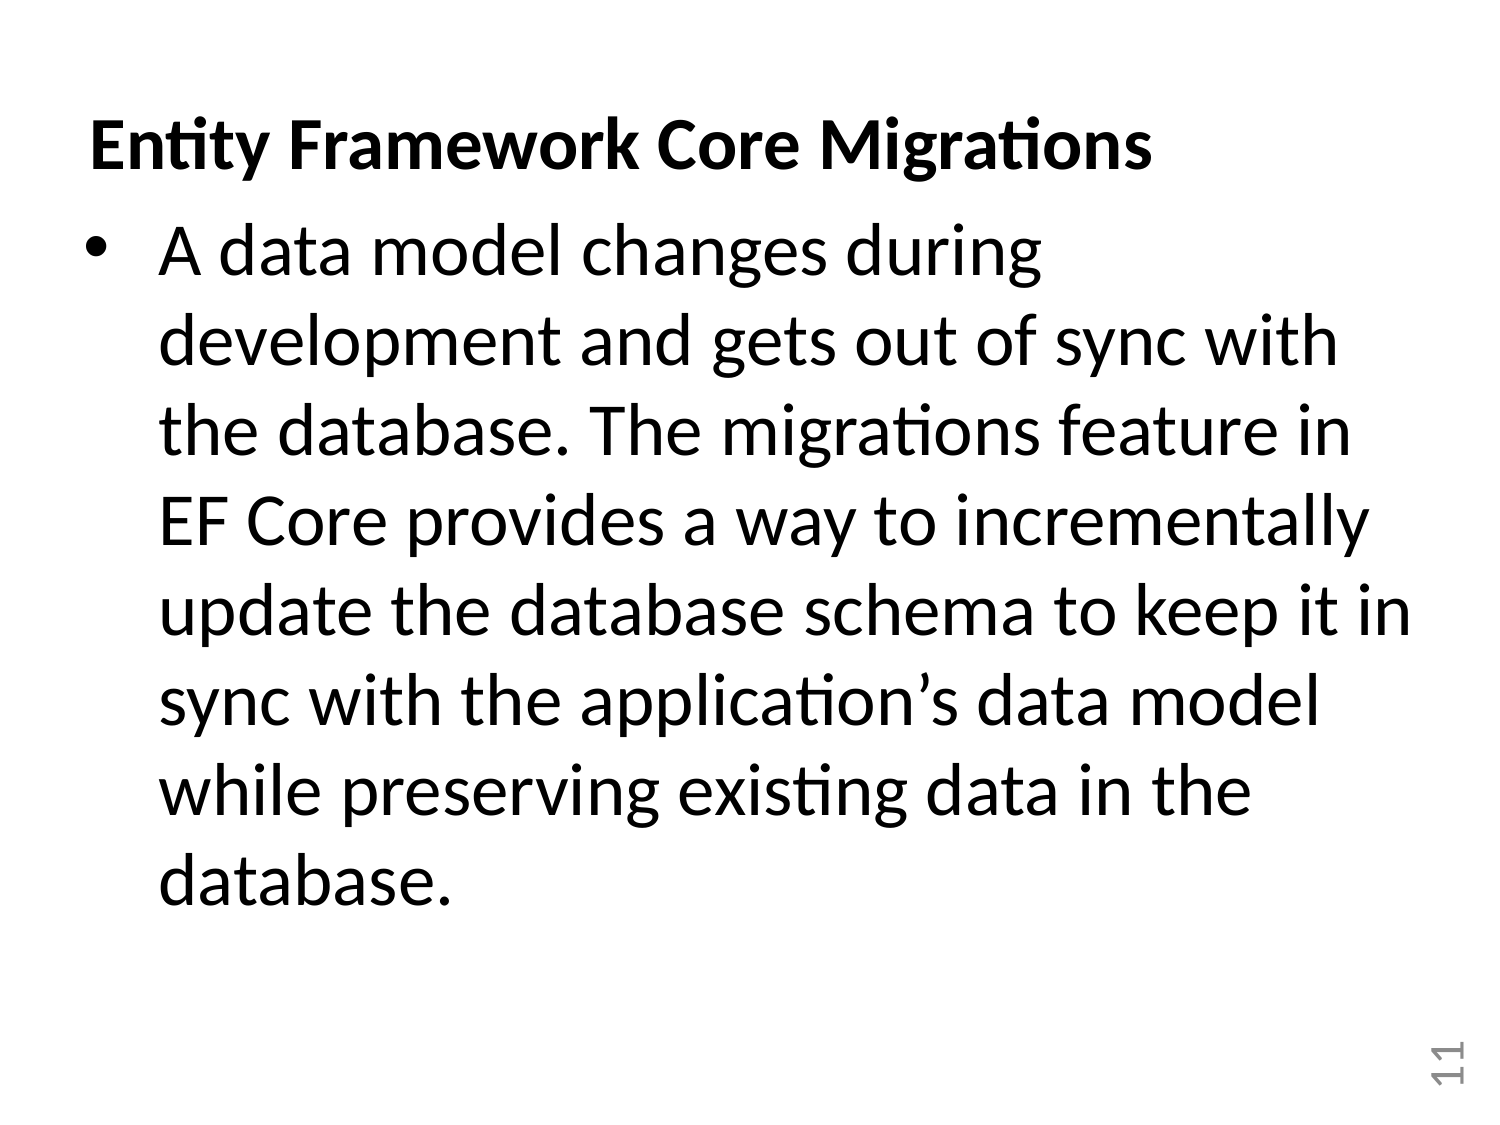

Entity Framework Core Migrations
A data model changes during development and gets out of sync with the database. The migrations feature in EF Core provides a way to incrementally update the database schema to keep it in sync with the application’s data model while preserving existing data in the database.
11